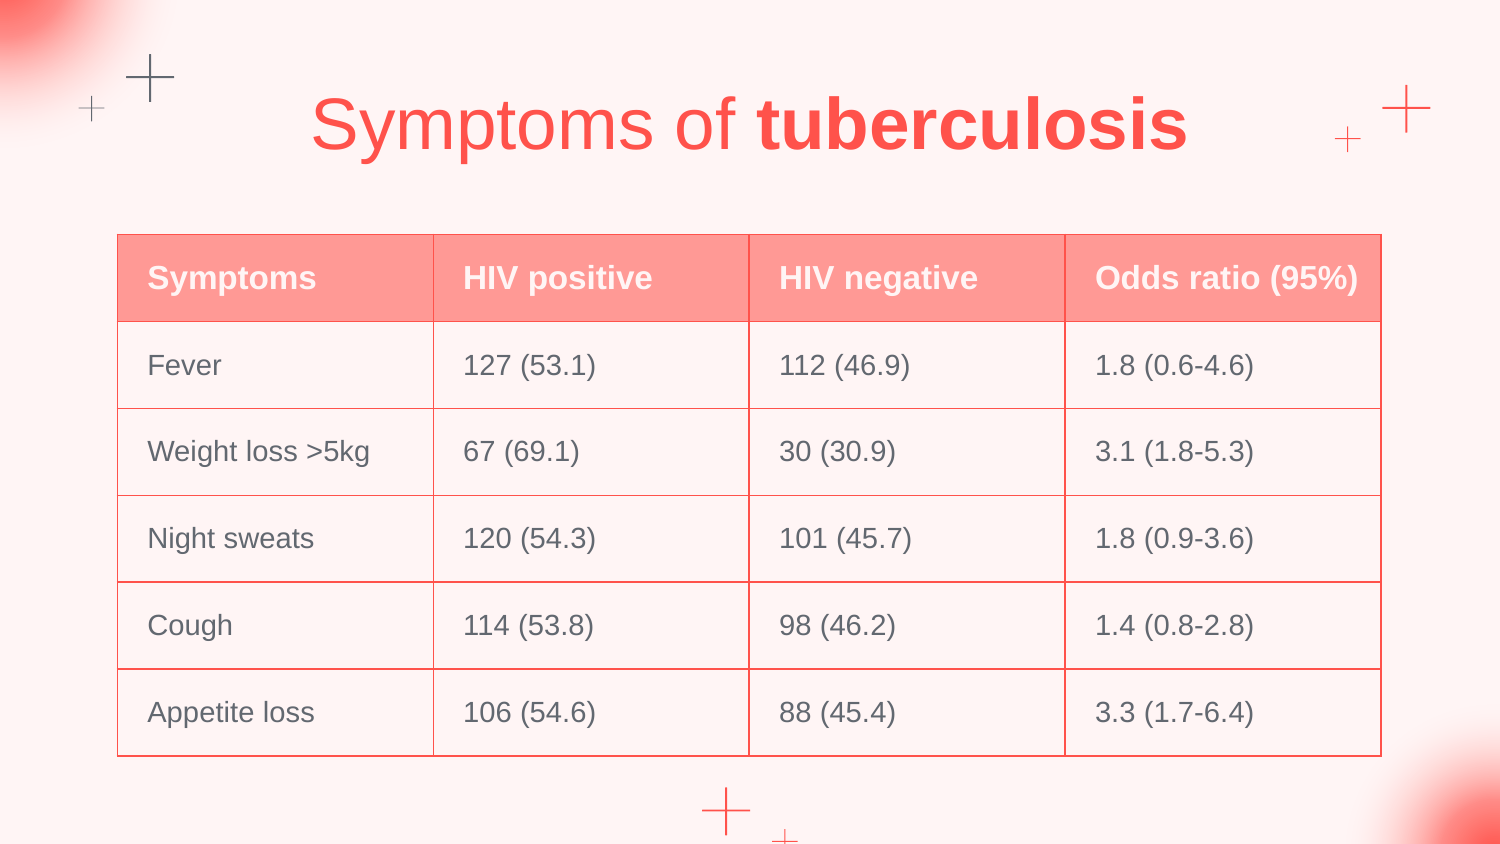

# Symptoms of tuberculosis

| Symptoms | HIV positive | HIV negative | Odds ratio (95%) |
| --- | --- | --- | --- |
| Fever | 127 (53.1) | 112 (46.9) | 1.8 (0.6-4.6) |
| Weight loss >5kg | 67 (69.1) | 30 (30.9) | 3.1 (1.8-5.3) |
| Night sweats | 120 (54.3) | 101 (45.7) | 1.8 (0.9-3.6) |
| Cough | 114 (53.8) | 98 (46.2) | 1.4 (0.8-2.8) |
| Appetite loss | 106 (54.6) | 88 (45.4) | 3.3 (1.7-6.4) |